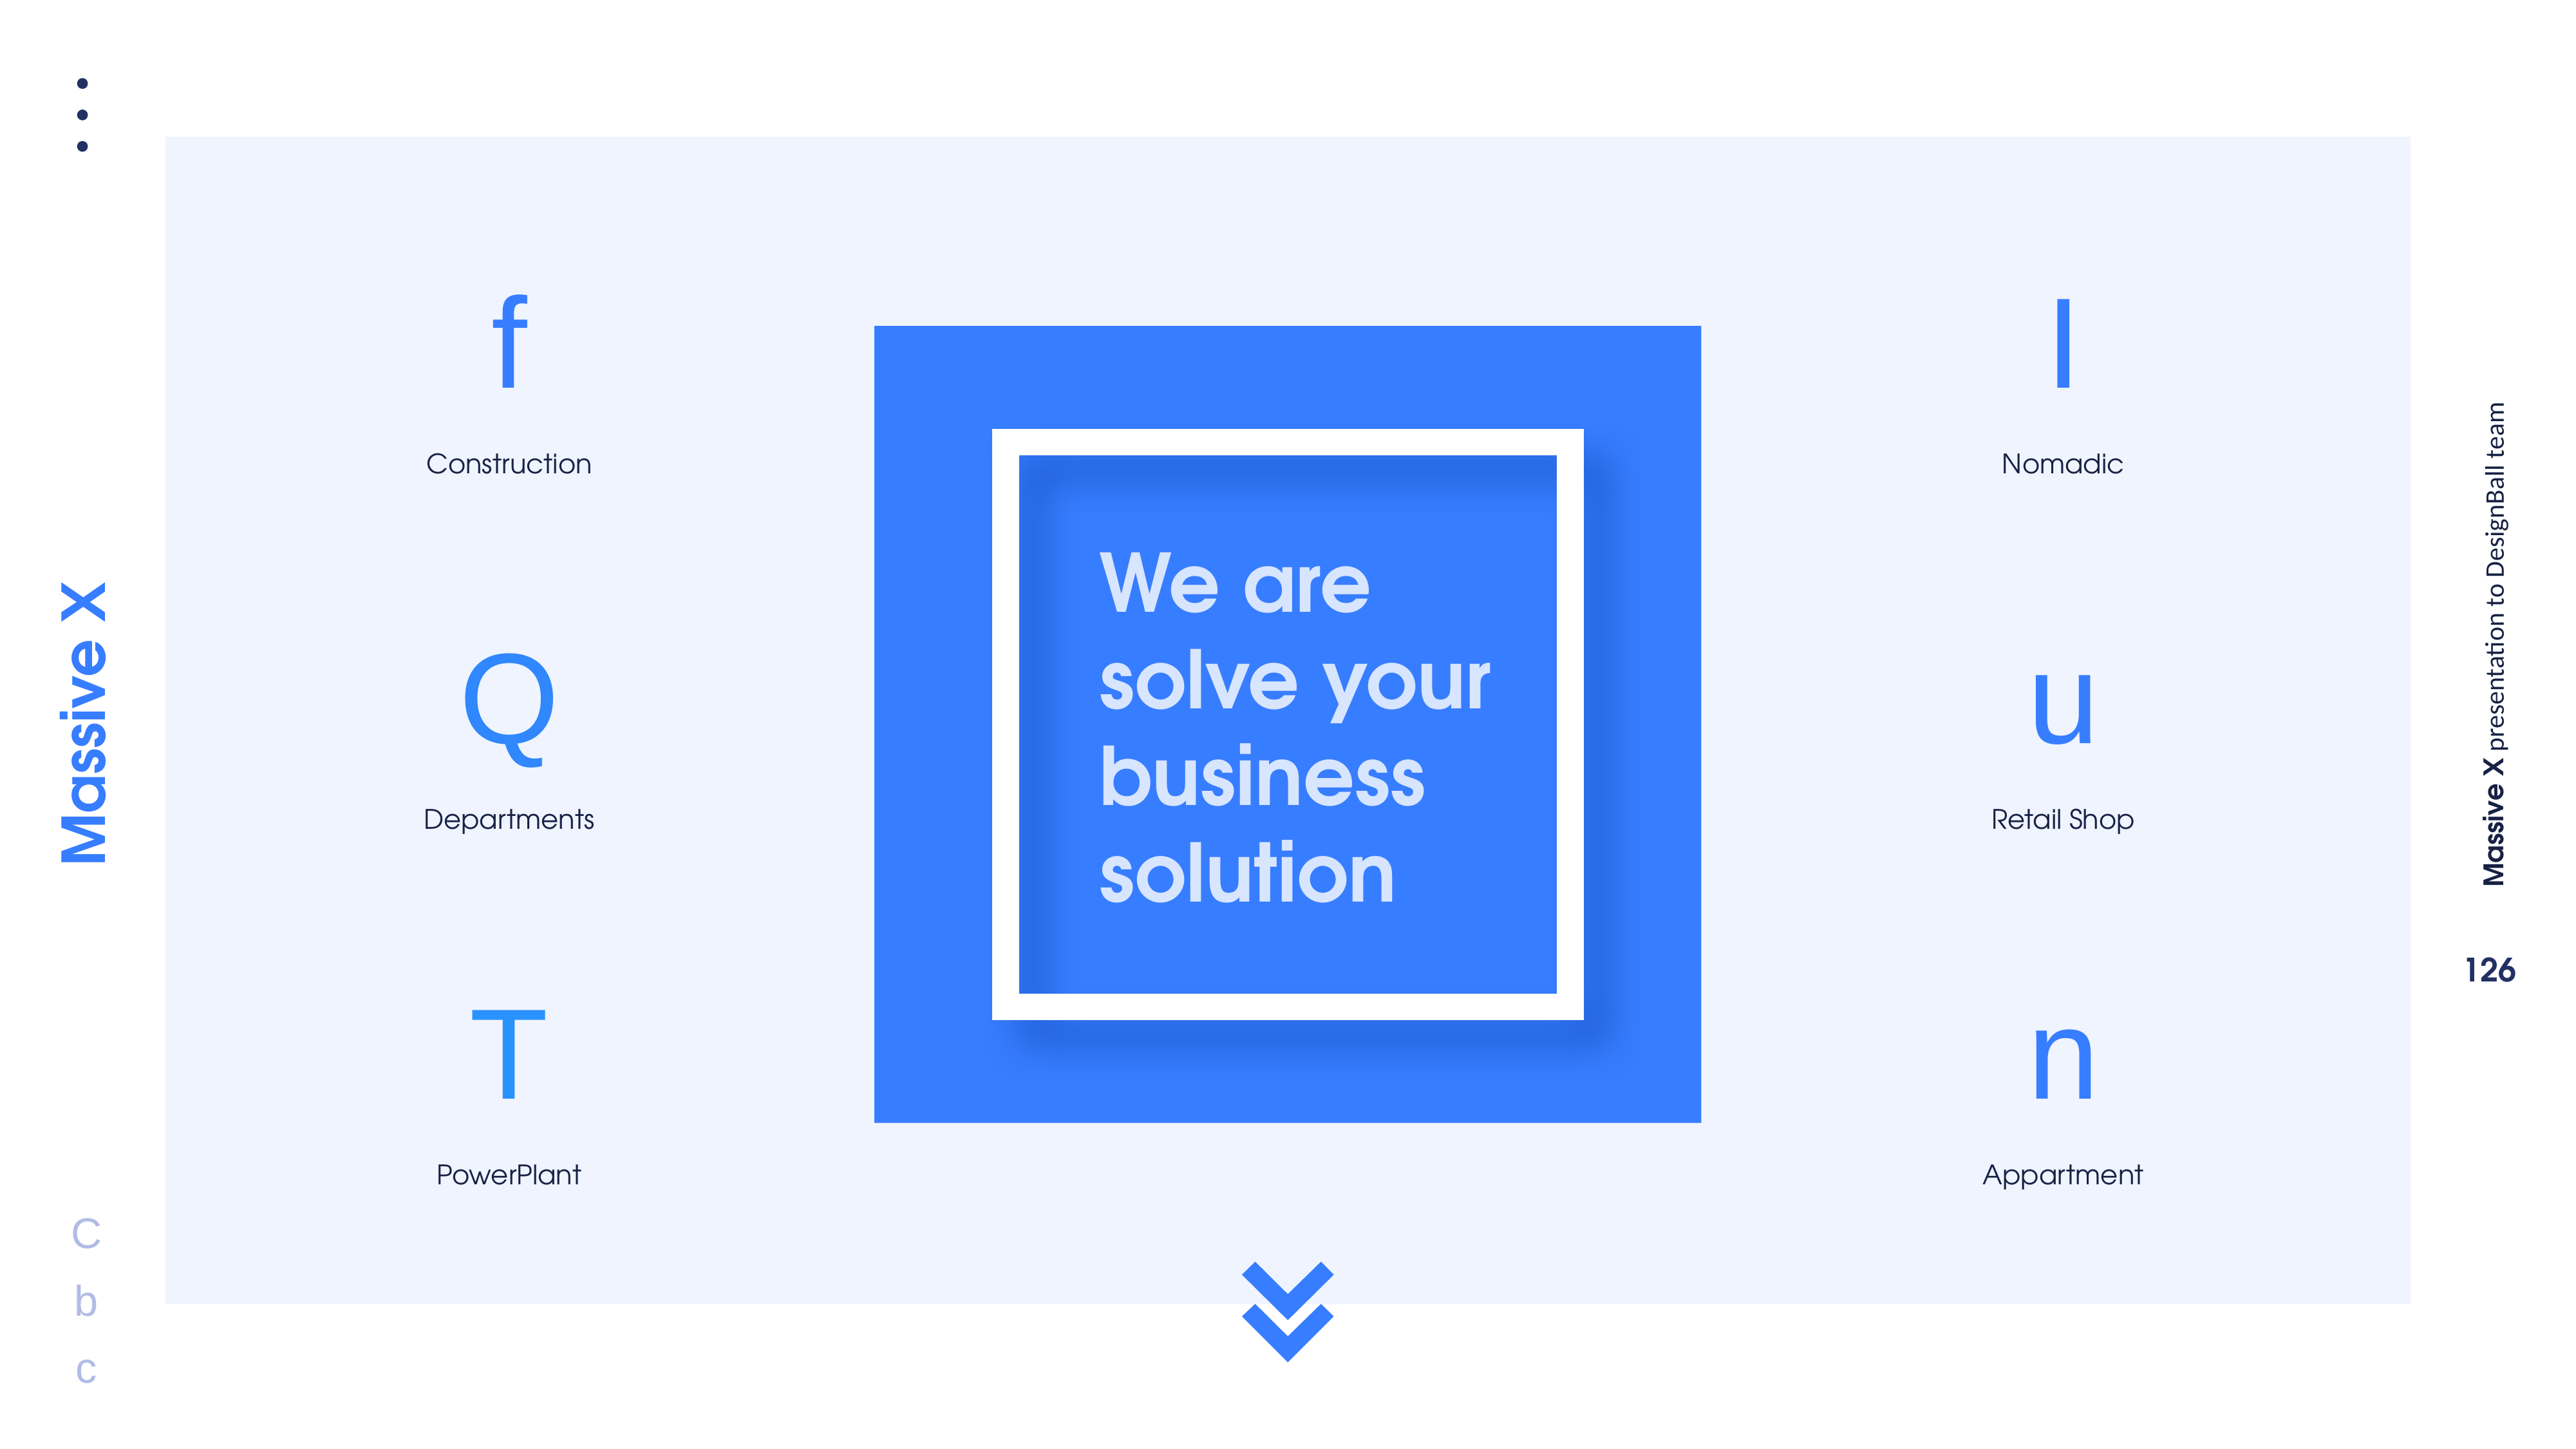

f
Construction
I
Nomadic

We are solve your business solution
u
Retail Shop
Q
Departments
T
PowerPlant
n
Appartment